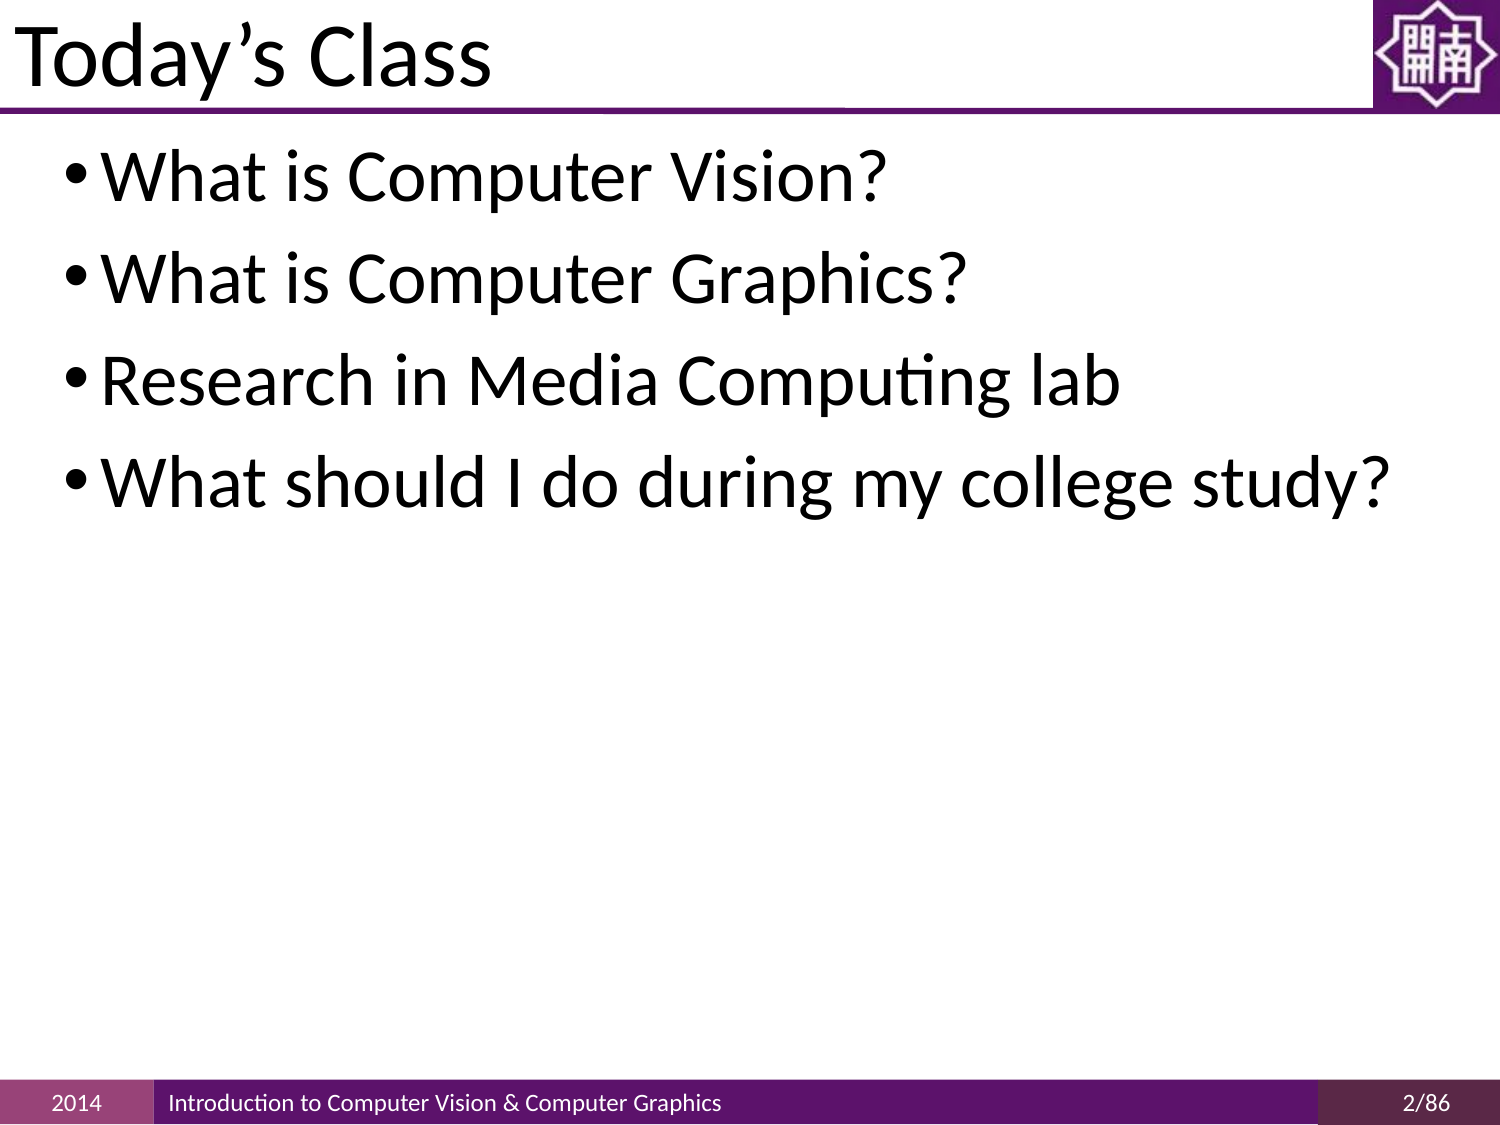

# Today’s Class
What is Computer Vision?
What is Computer Graphics?
Research in Media Computing lab
What should I do during my college study?